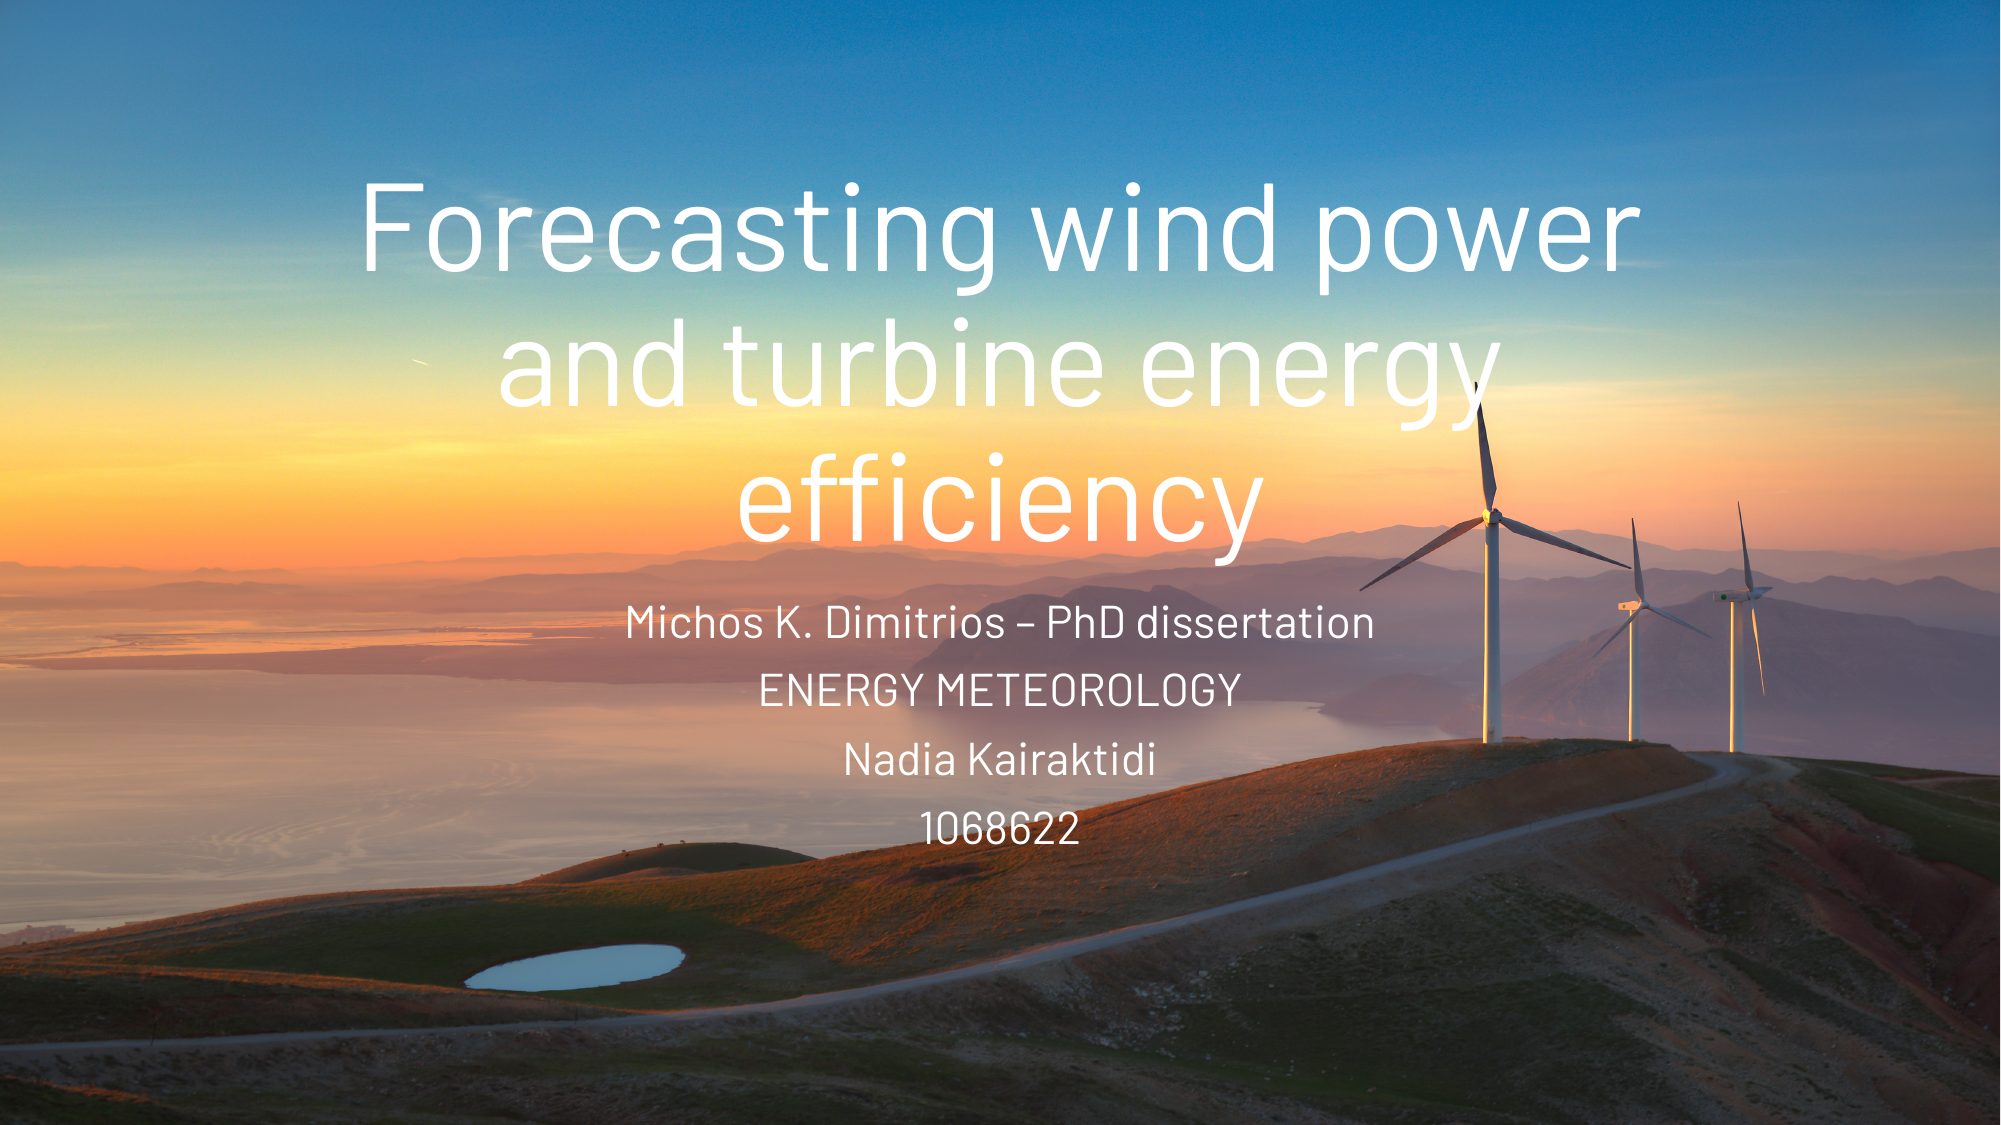

# Forecasting wind power and turbine energy efficiency
Michos K. Dimitrios – PhD dissertation
ENERGY METEOROLOGY
Nadia Kairaktidi
1068622